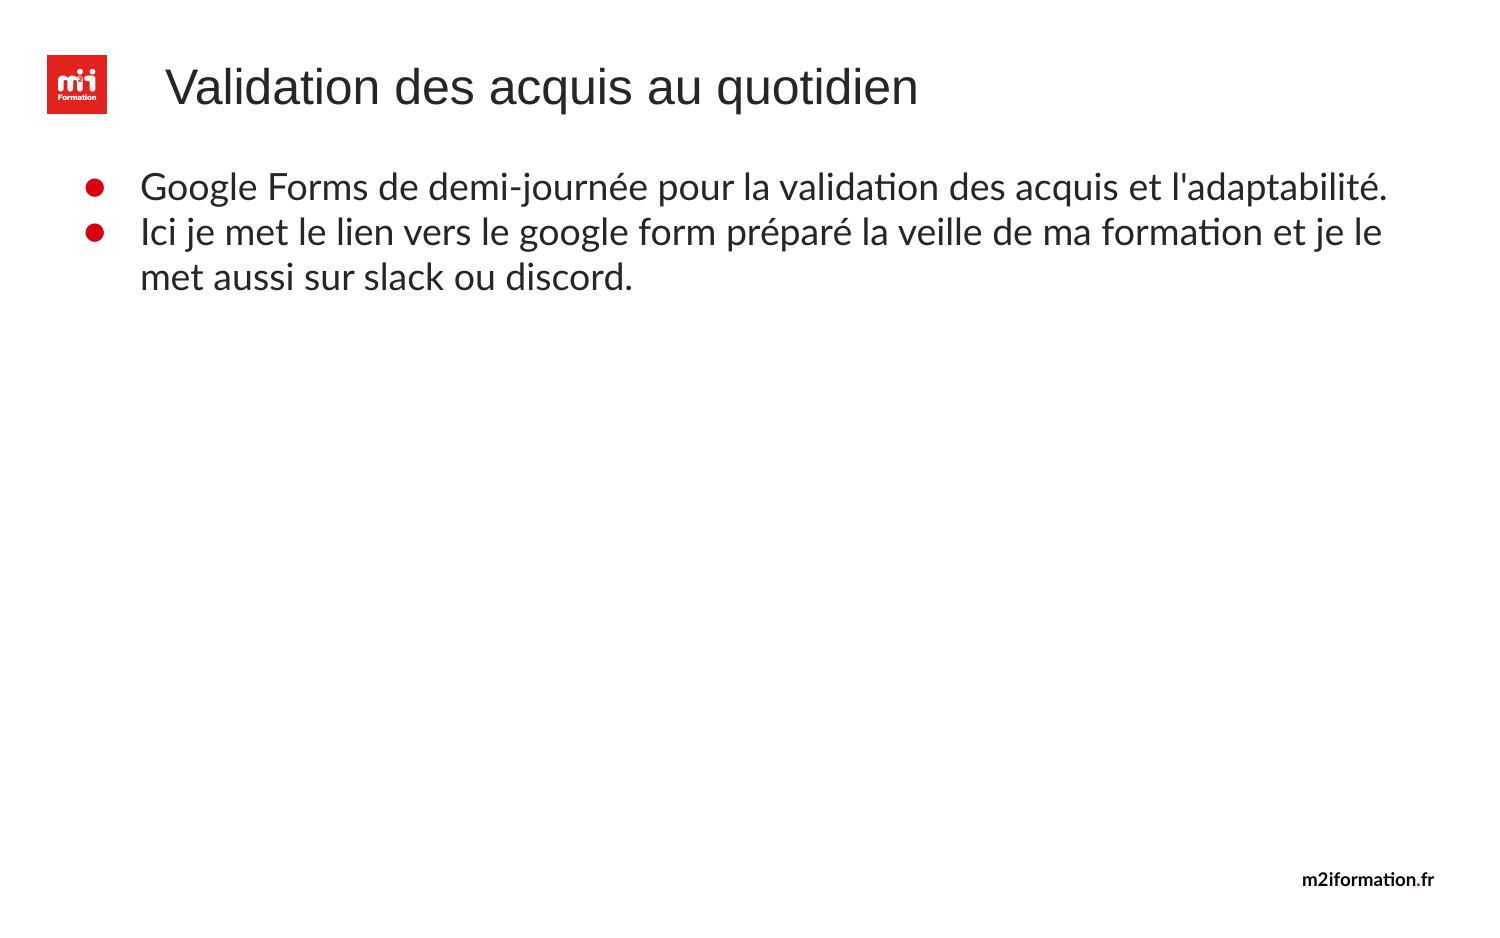

# Validation des acquis au quotidien
Google Forms de demi-journée pour la validation des acquis et l'adaptabilité.
Ici je met le lien vers le google form préparé la veille de ma formation et je le met aussi sur slack ou discord.